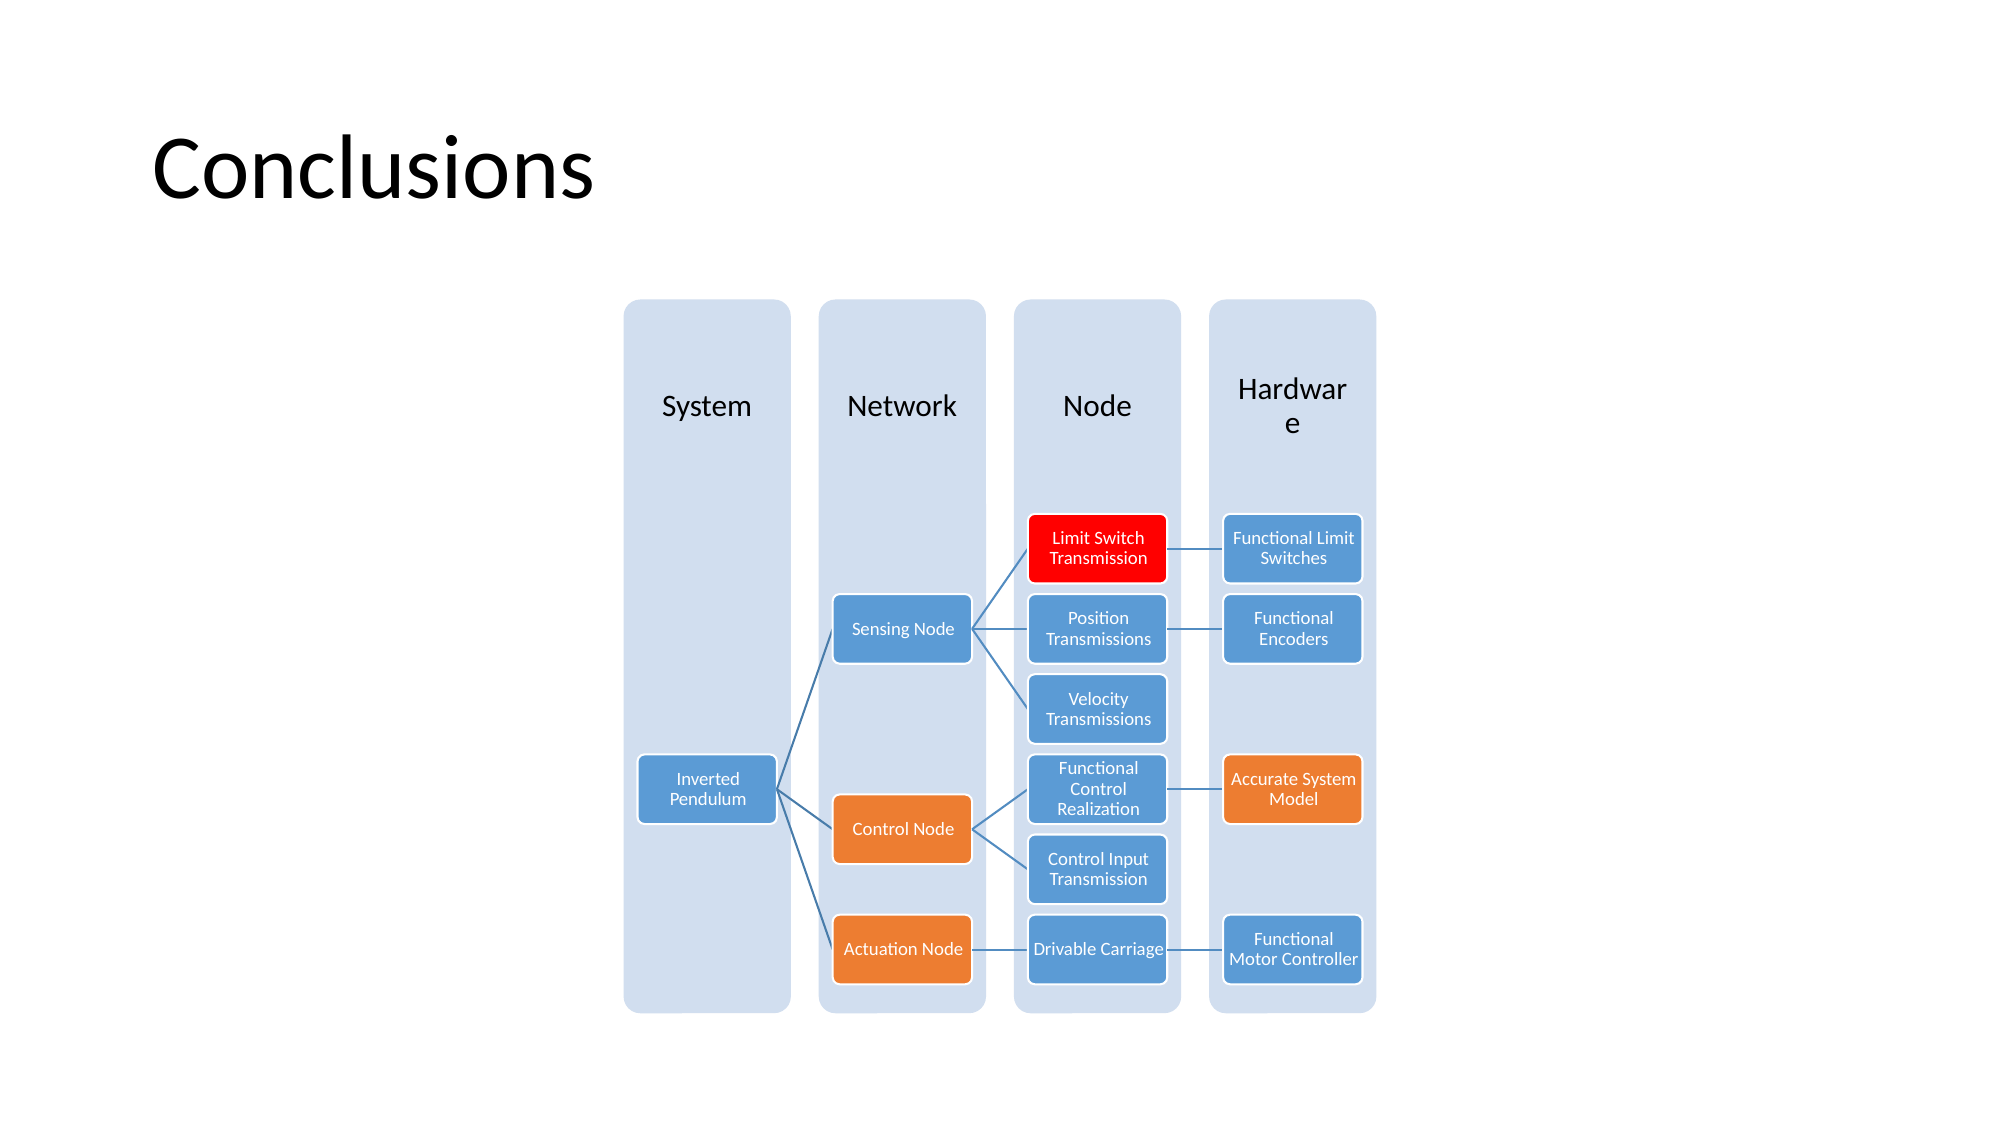

# Conclusions
Hardware
Node
Network
System
Inverted Pendulum

Sensing Node

Limit Switch Transmission

Functional Limit Switches

Position Transmissions

Functional Encoders

Velocity Transmissions

Control Node

Functional Control Realization

Accurate System Model

Control Input Transmission

Actuation Node

Drivable Carriage

Functional Motor Controller